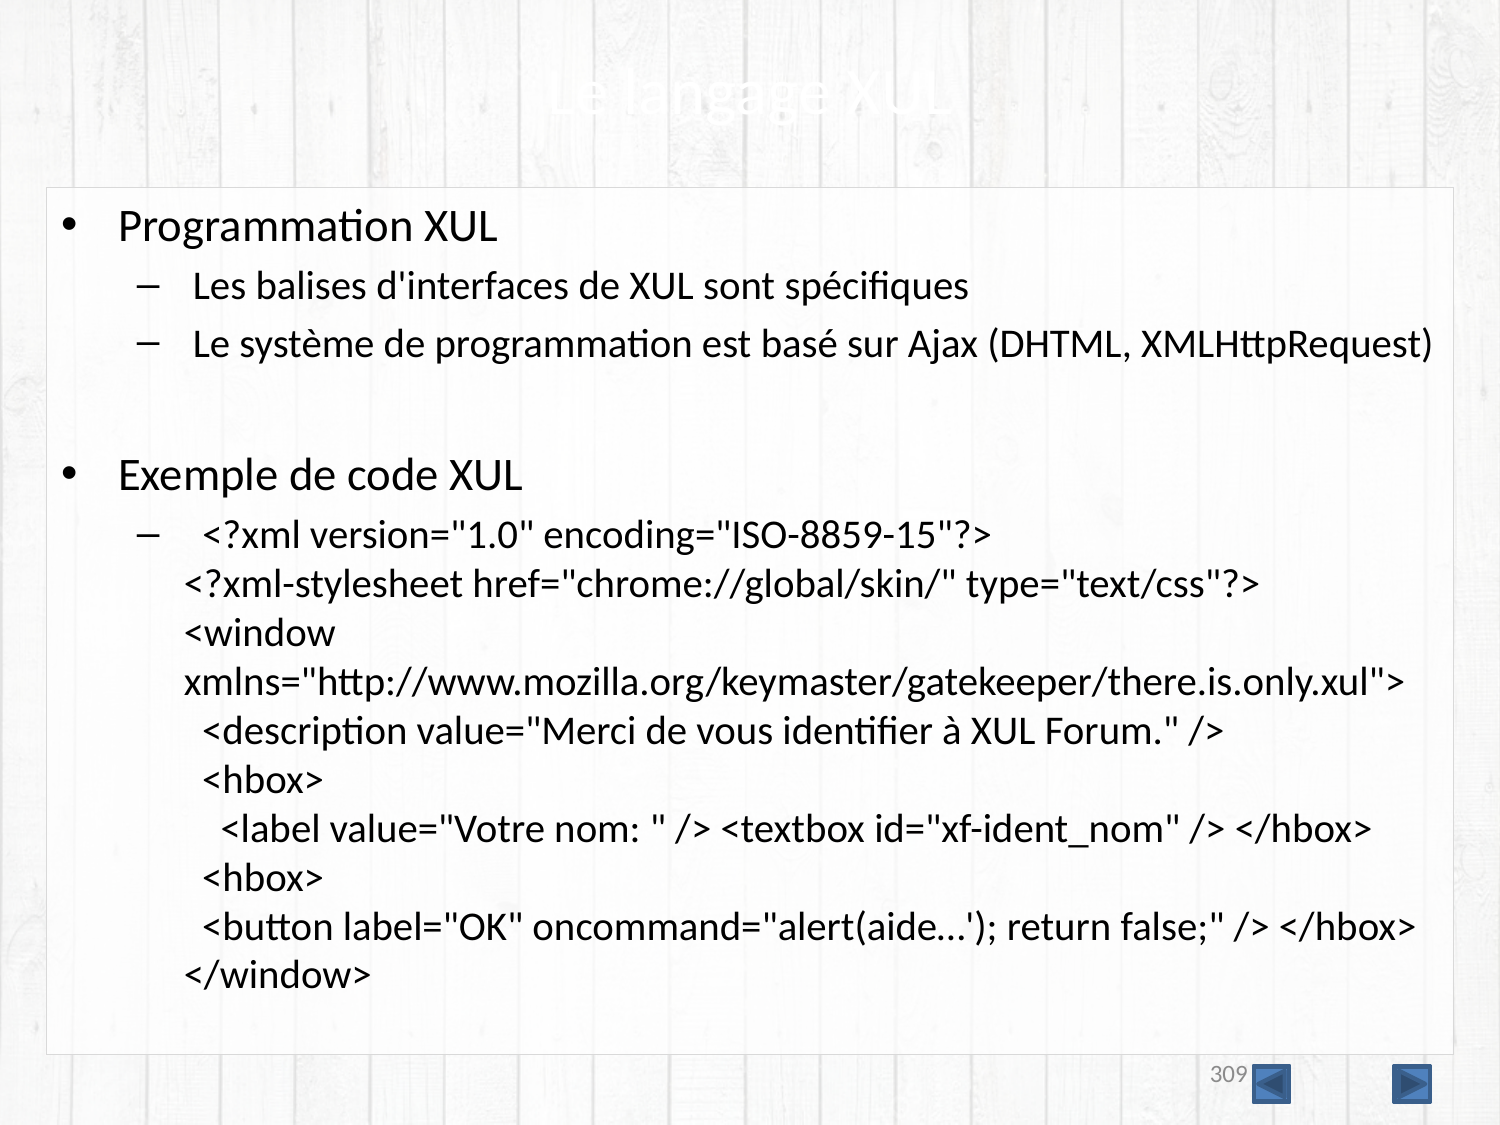

# Le langage XUL
Programmation XUL
 Les balises d'interfaces de XUL sont spécifiques
 Le système de programmation est basé sur Ajax (DHTML, XMLHttpRequest)

Exemple de code XUL
  <?xml version="1.0" encoding="ISO-8859-15"?>
<?xml-stylesheet href="chrome://global/skin/" type="text/css"?>
<window xmlns="http://www.mozilla.org/keymaster/gatekeeper/there.is.only.xul">
  <description value="Merci de vous identifier à XUL Forum." />
  <hbox>
    <label value="Votre nom: " /> <textbox id="xf-ident_nom" /> </hbox>
  <hbox>
  <button label="OK" oncommand="alert(aide…'); return false;" /> </hbox>
</window>
309